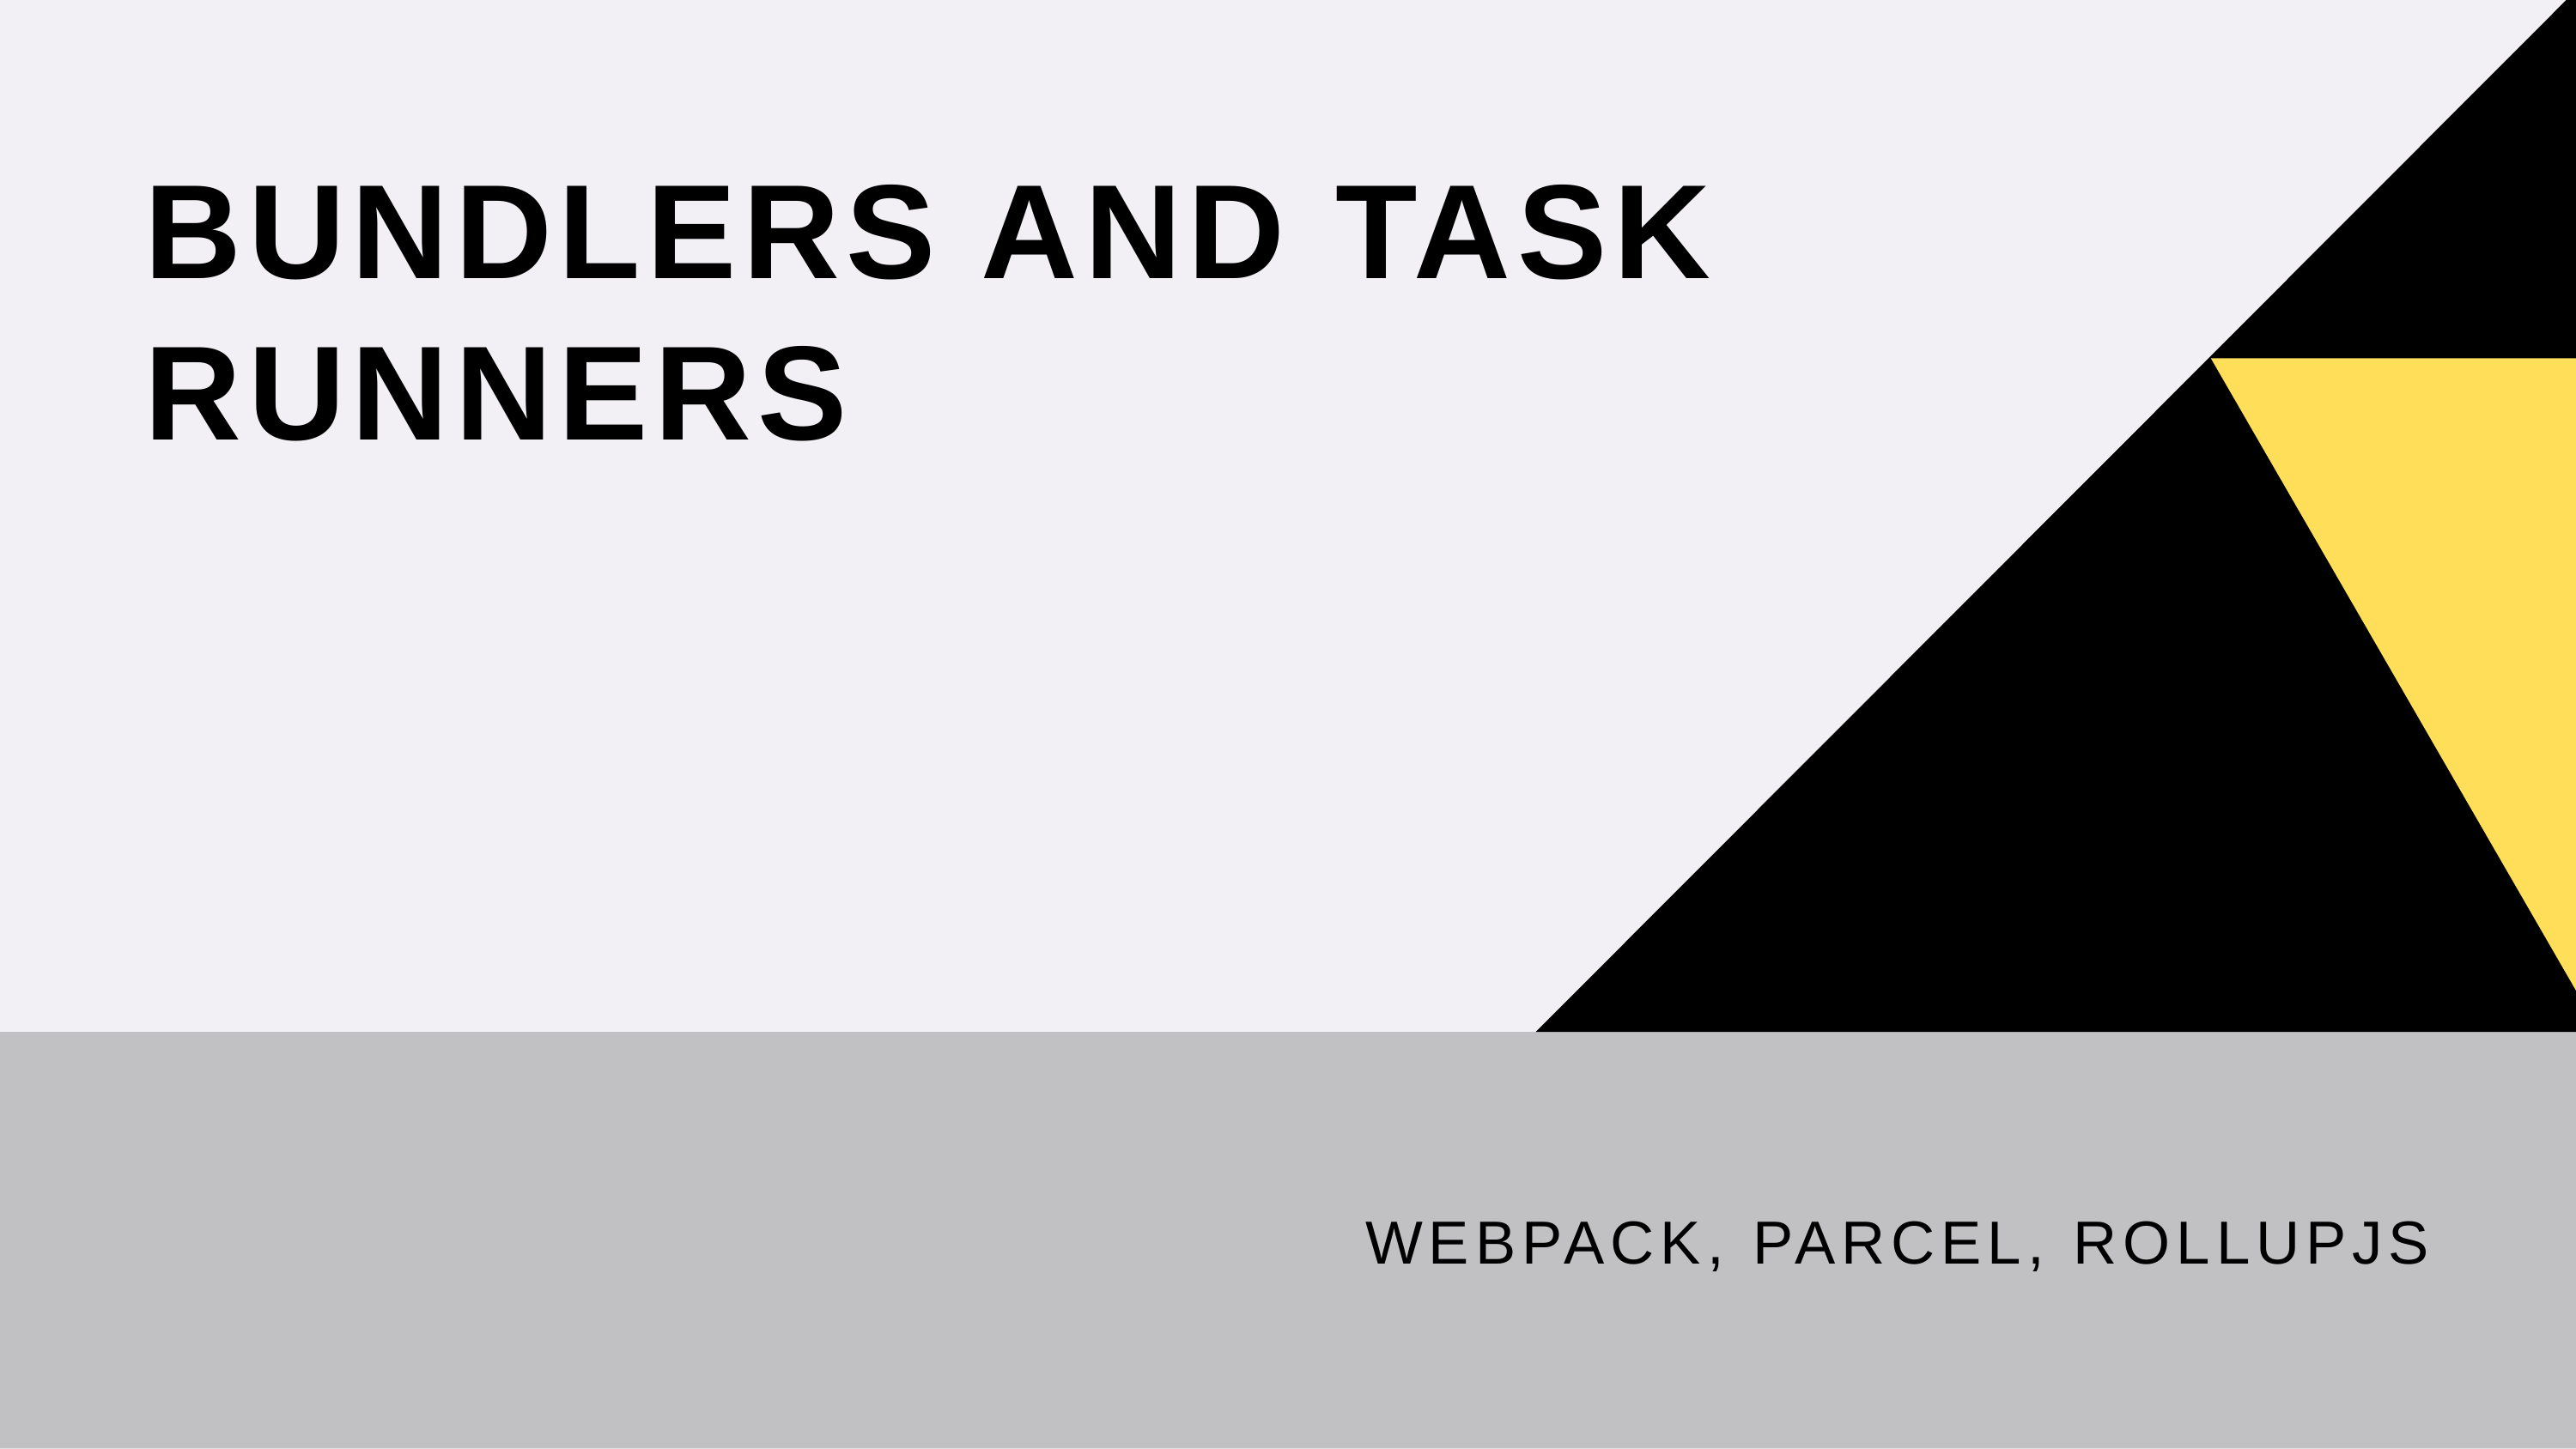

BUNDLERS AND TASK RUNNERS

WEBPACK, PARCEL, ROLLUPJS